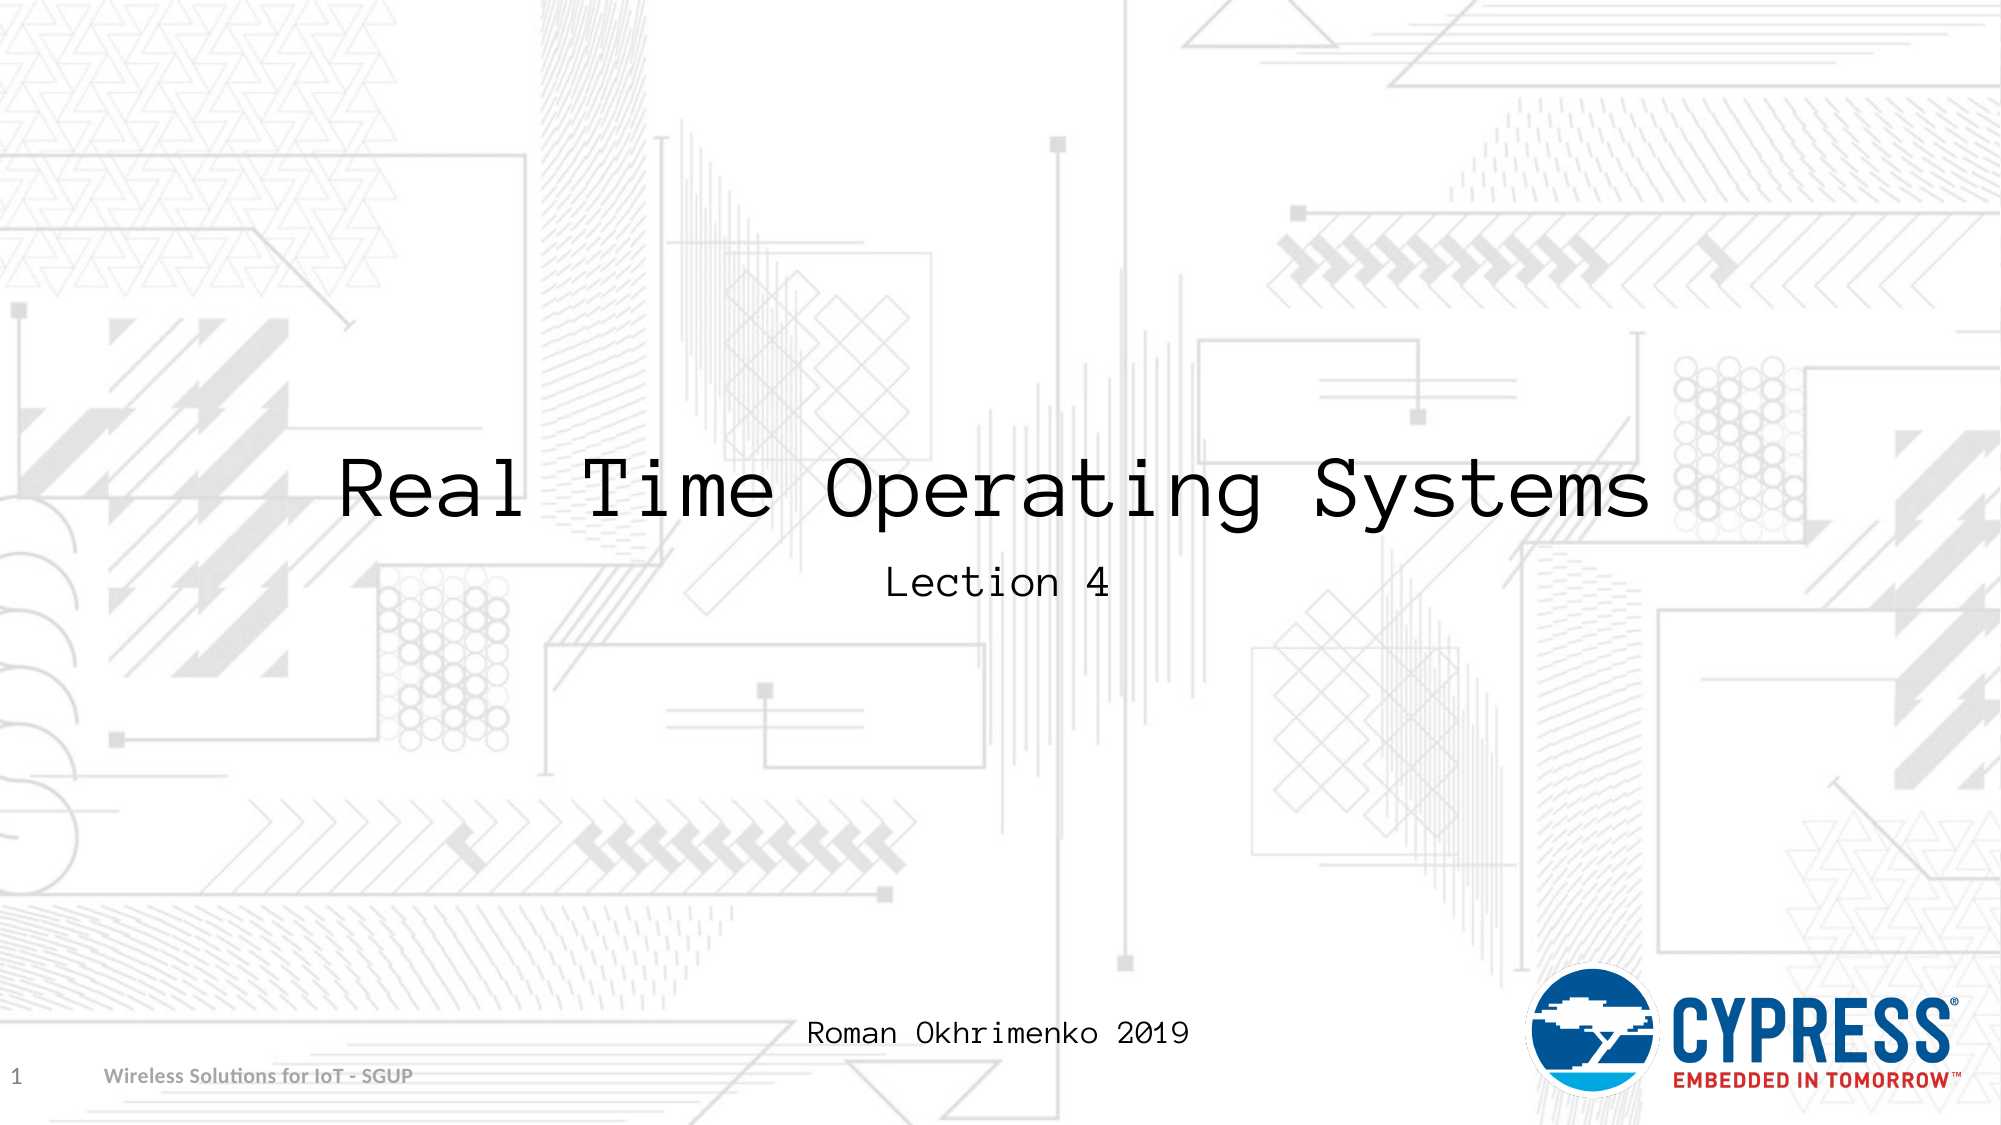

# Real Time Operating Systems
Lection 4
Roman Okhrimenko 2019